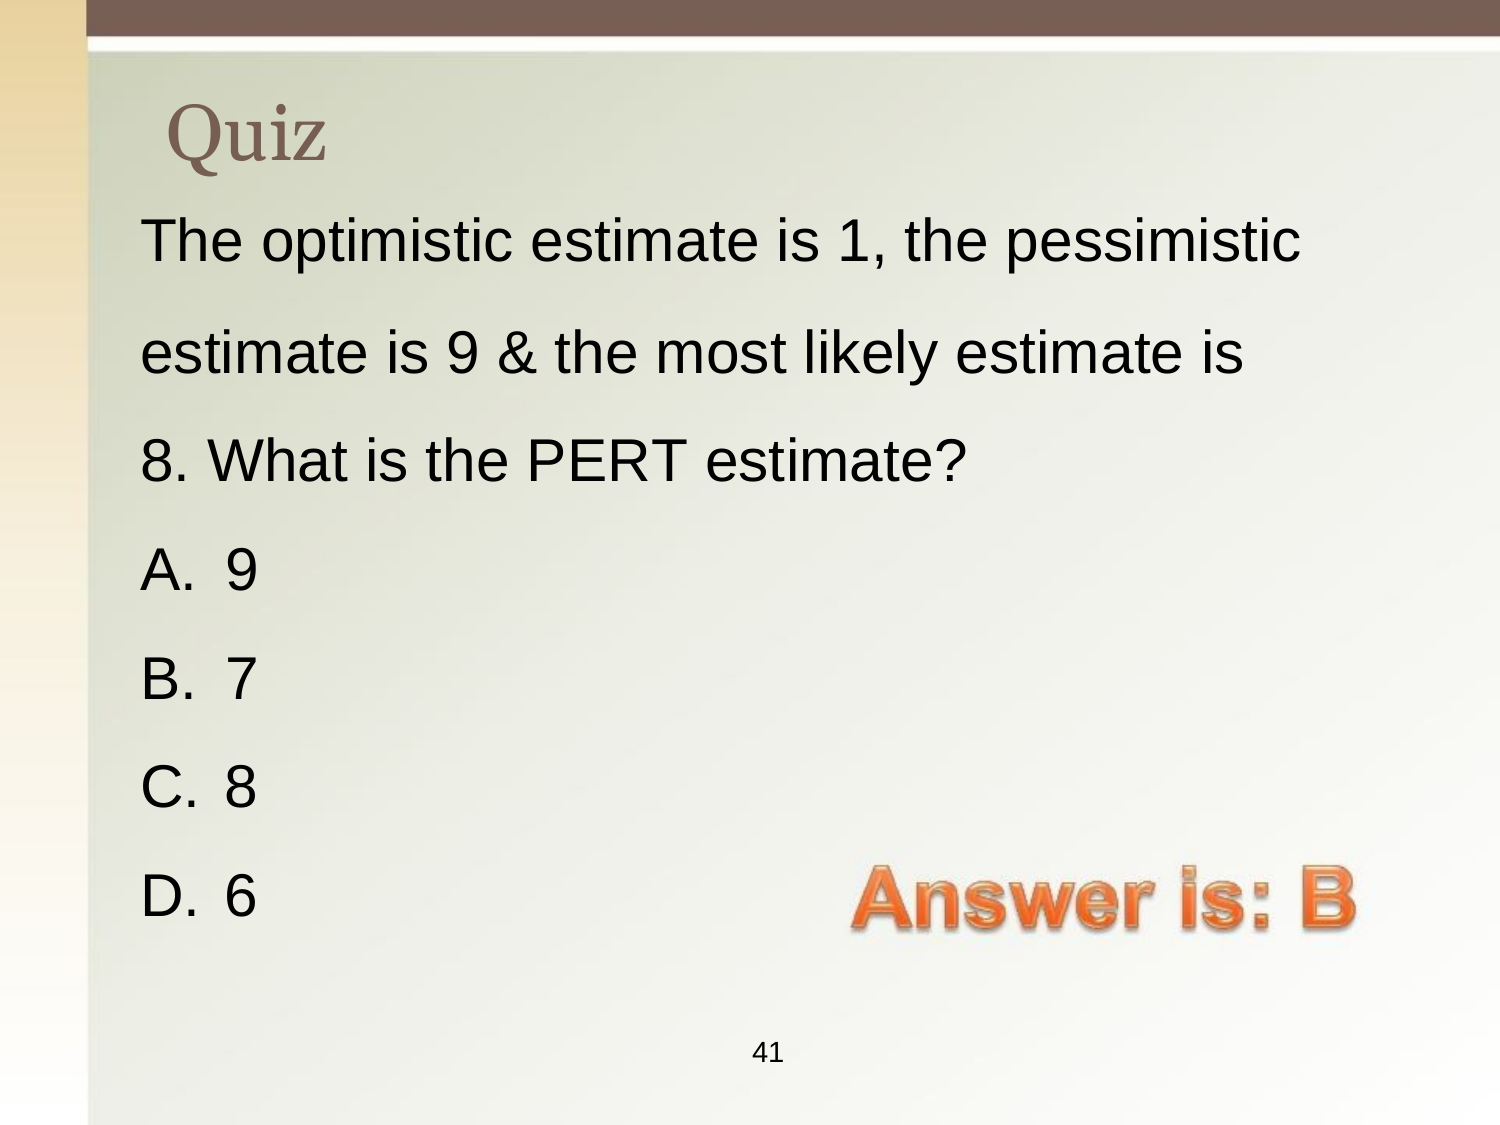

# Quiz
The optimistic estimate is 1, the pessimistic
estimate is 9 & the most likely estimate is 8. What is the PERT estimate?
9
7
8
6

41